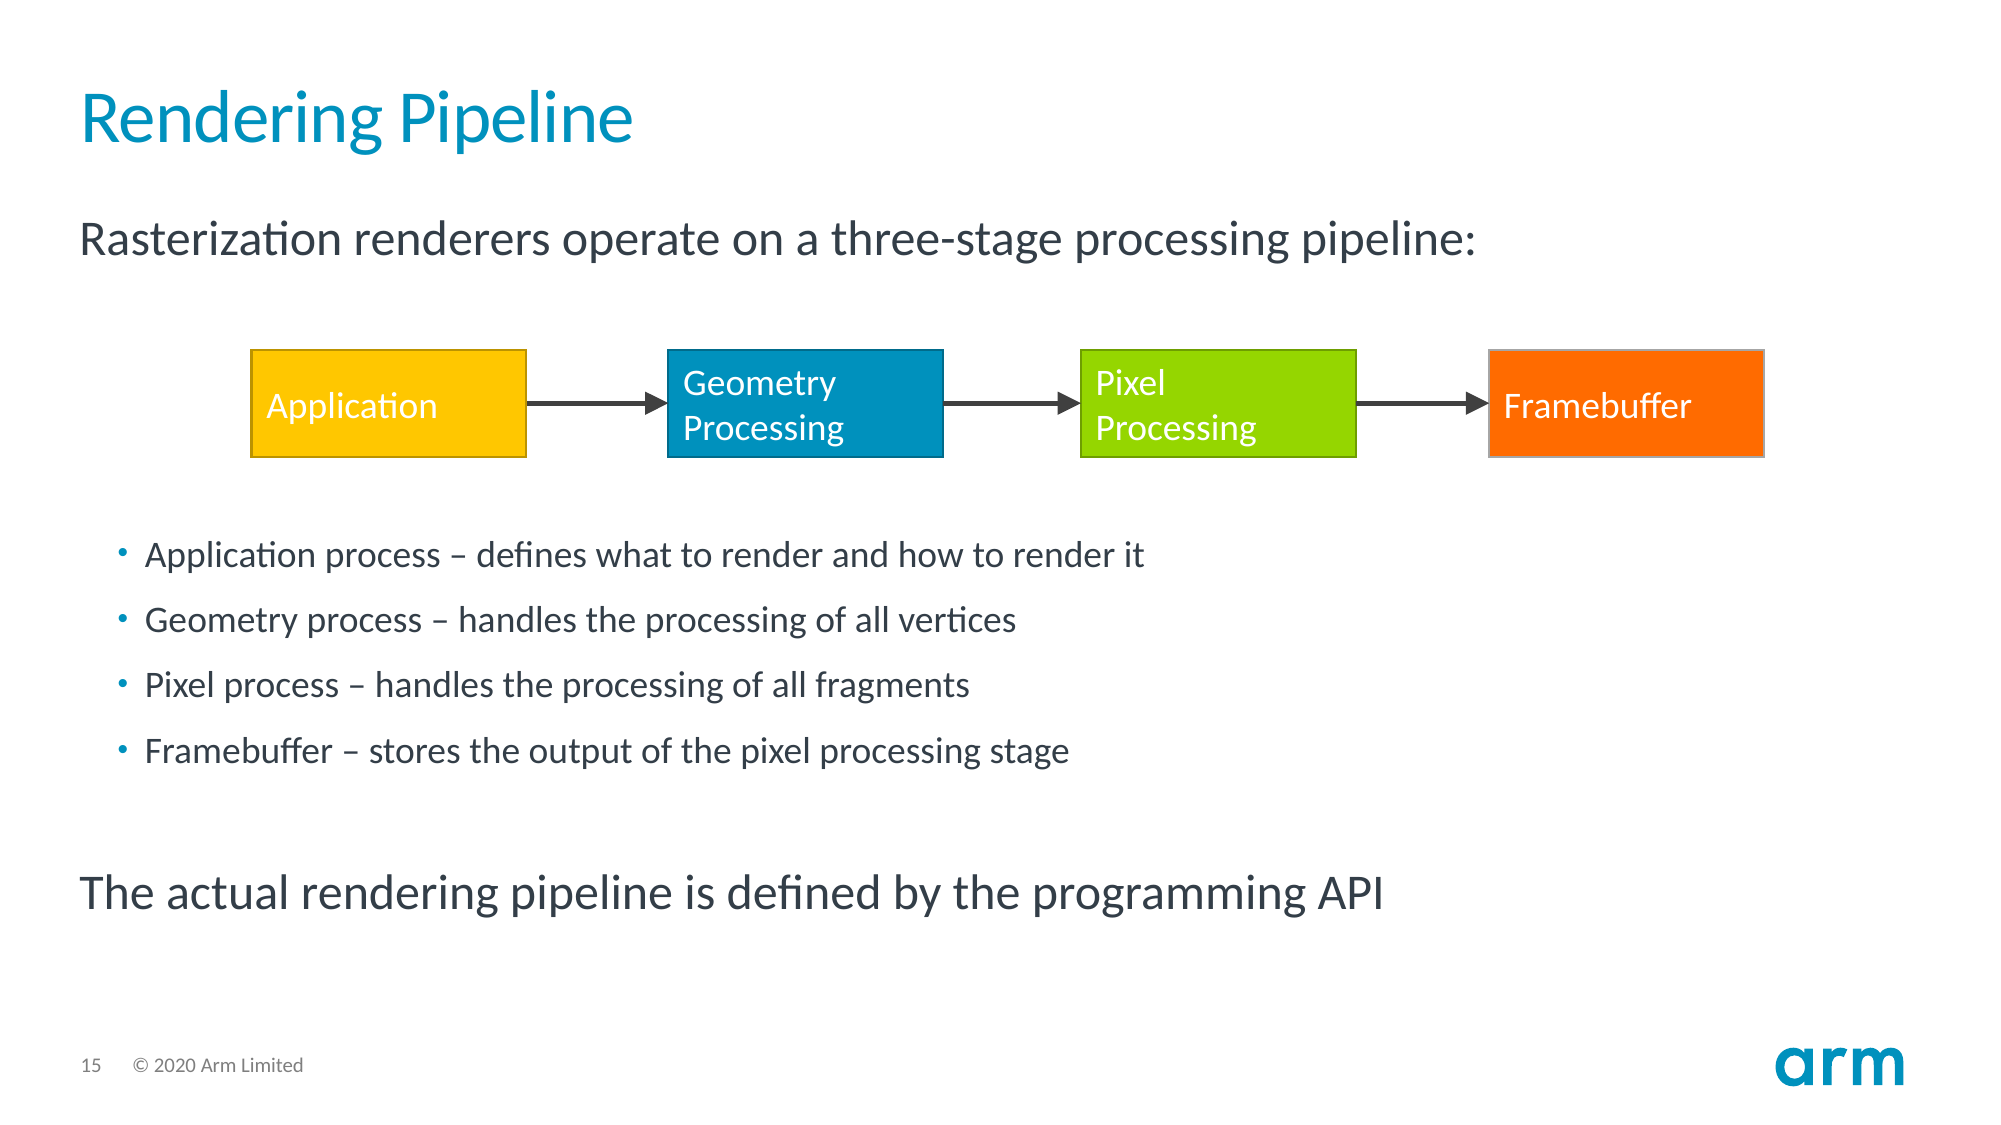

# Rendering Pipeline
Rasterization renderers operate on a three-stage processing pipeline:

Application process – defines what to render and how to render it
Geometry process – handles the processing of all vertices
Pixel process – handles the processing of all fragments
Framebuffer – stores the output of the pixel processing stage

The actual rendering pipeline is defined by the programming API

Application
Geometry Processing
Framebuffer
Pixel
Processing